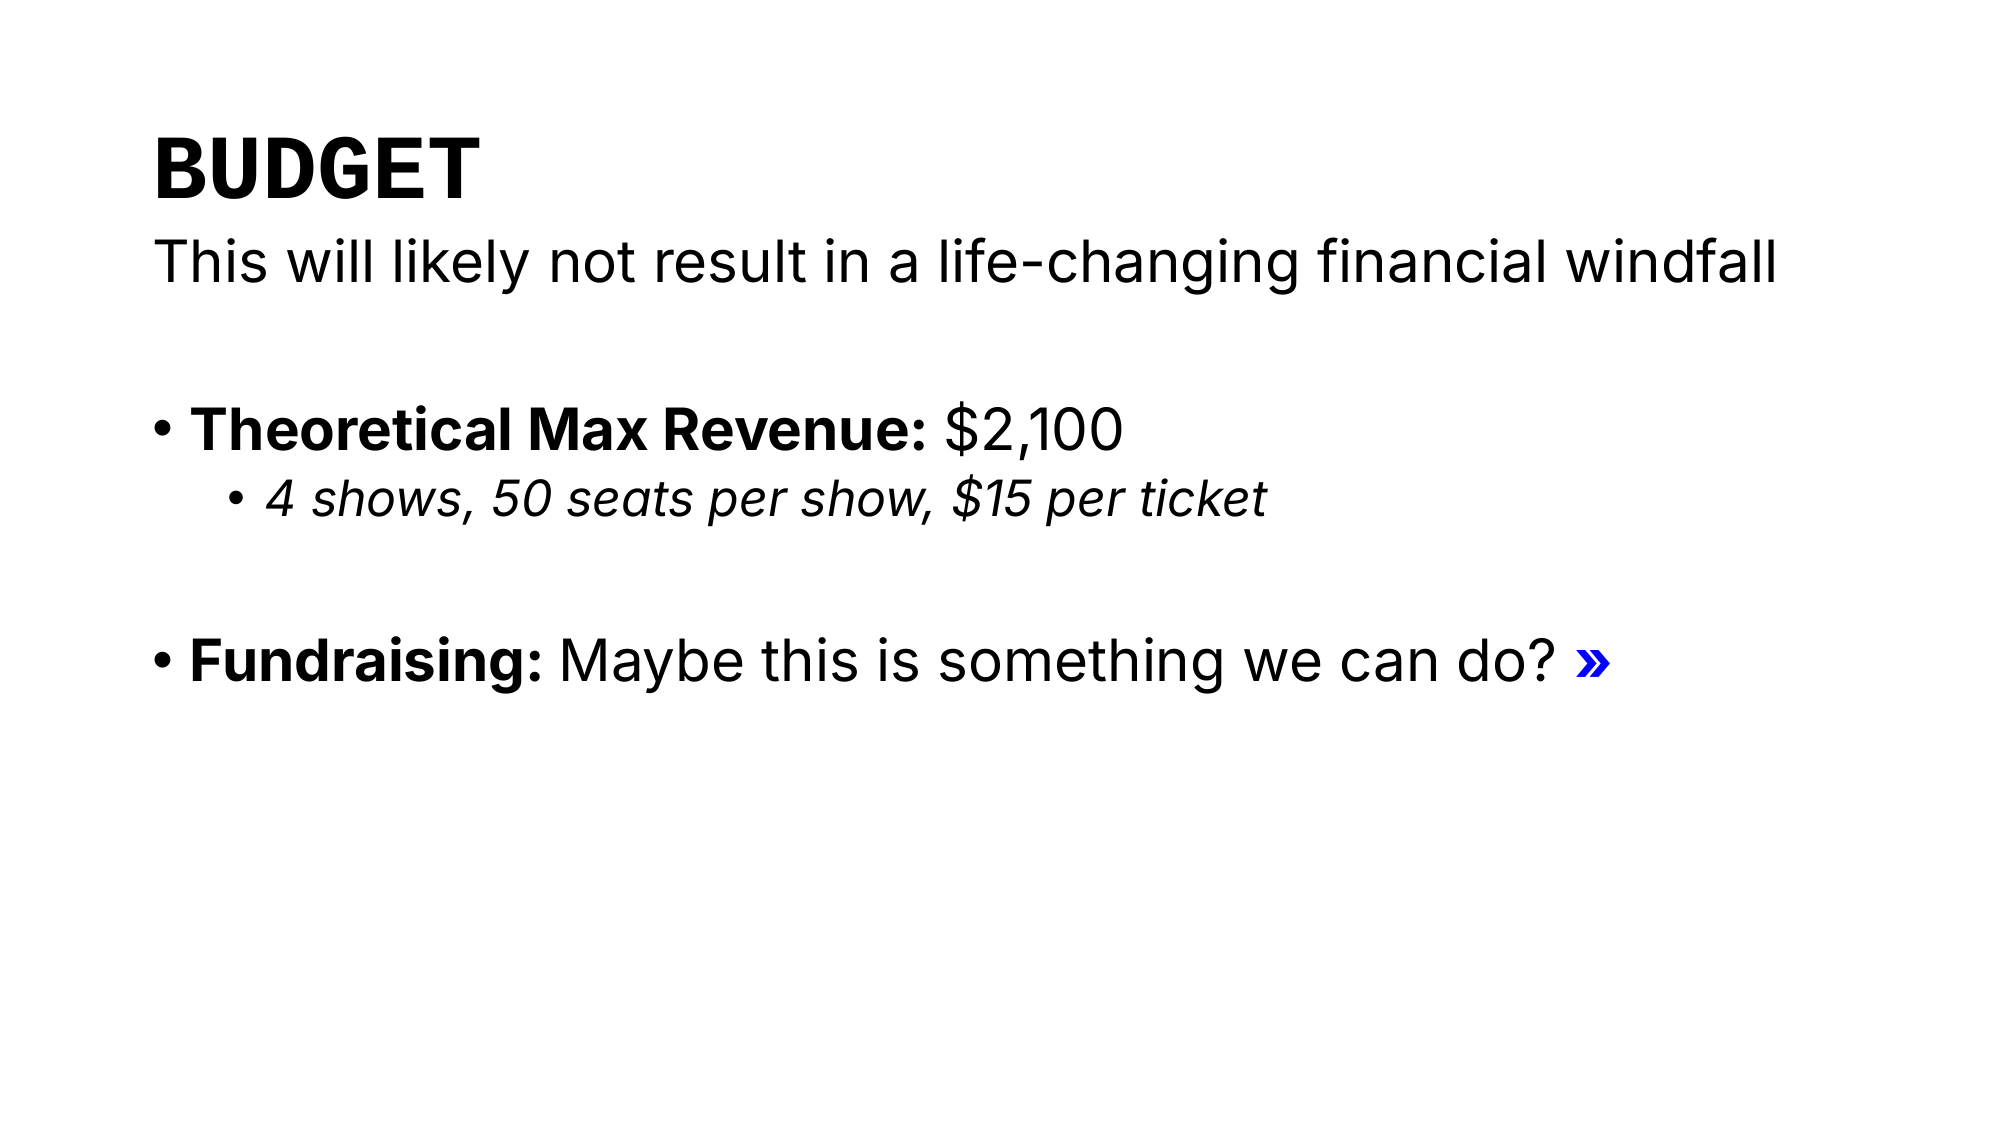

# BUDGET
This will likely not result in a life-changing financial windfall

Theoretical Max Revenue: $2,100
4 shows, 50 seats per show, $15 per ticket

Fundraising: Maybe this is something we can do? »